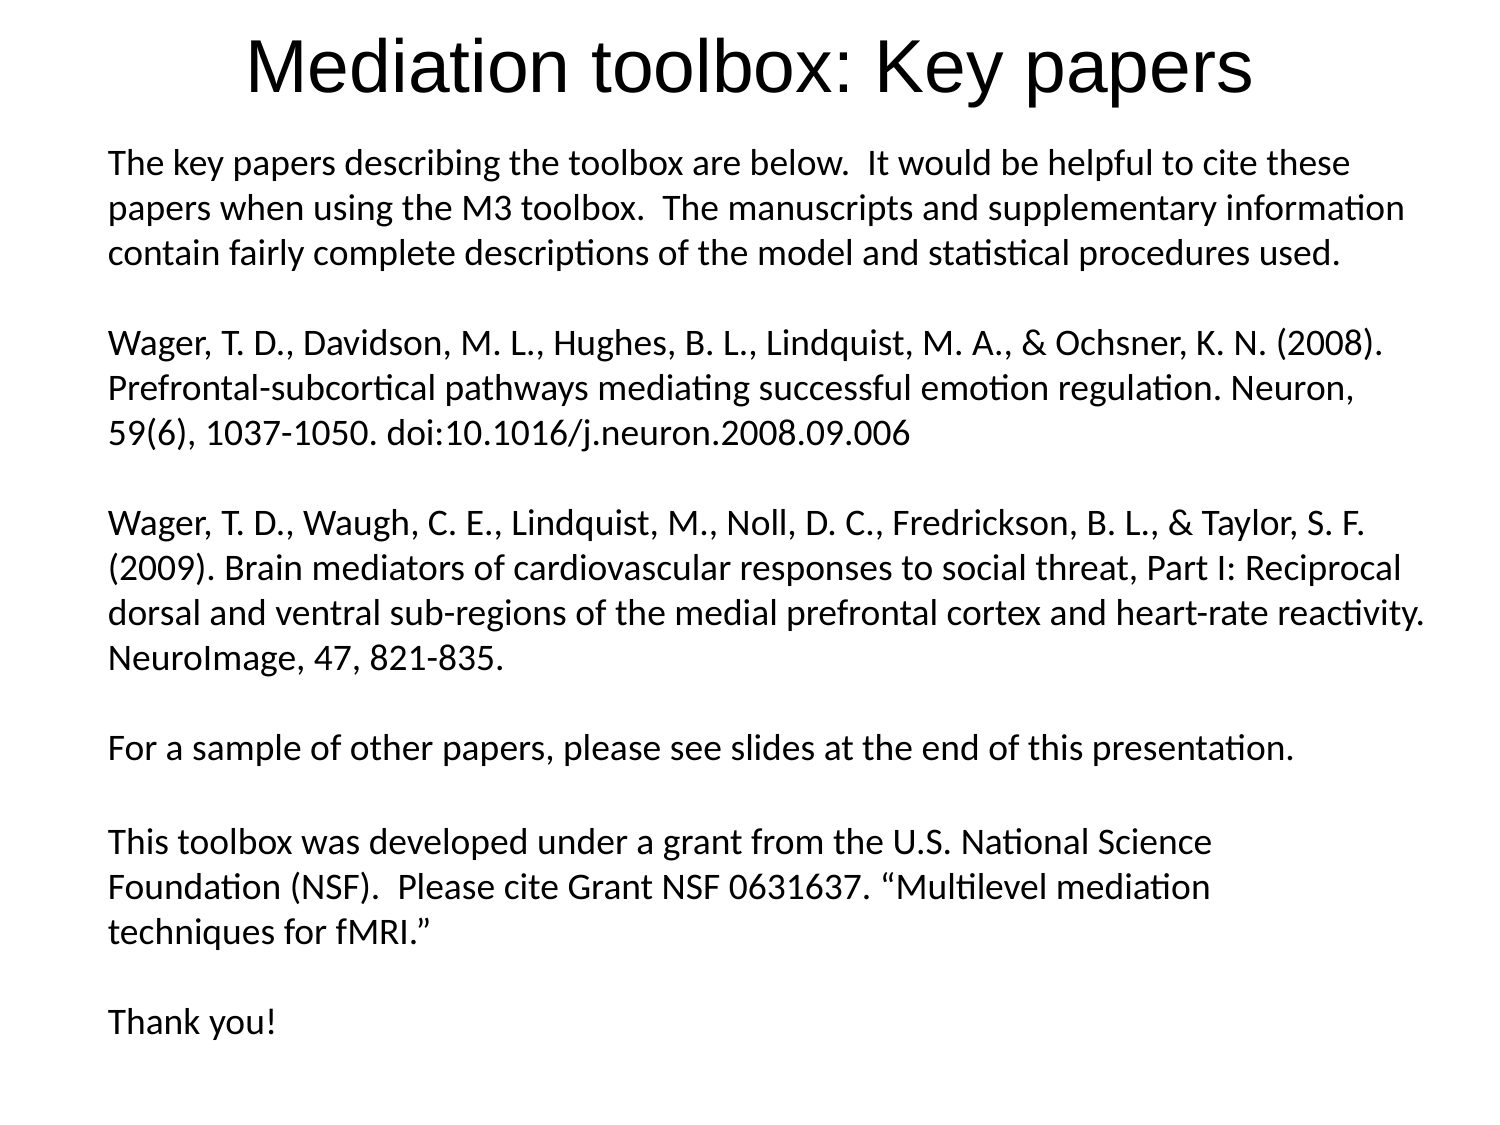

# Mediation toolbox: Key papers

The key papers describing the toolbox are below.  It would be helpful to cite these papers when using the M3 toolbox.  The manuscripts and supplementary information contain fairly complete descriptions of the model and statistical procedures used.

Wager, T. D., Davidson, M. L., Hughes, B. L., Lindquist, M. A., & Ochsner, K. N. (2008). Prefrontal-subcortical pathways mediating successful emotion regulation. Neuron, 59(6), 1037-1050. doi:10.1016/j.neuron.2008.09.006

Wager, T. D., Waugh, C. E., Lindquist, M., Noll, D. C., Fredrickson, B. L., & Taylor, S. F. (2009). Brain mediators of cardiovascular responses to social threat, Part I: Reciprocal dorsal and ventral sub-regions of the medial prefrontal cortex and heart-rate reactivity. NeuroImage, 47, 821-835.

For a sample of other papers, please see slides at the end of this presentation.
This toolbox was developed under a grant from the U.S. National Science Foundation (NSF).  Please cite Grant NSF 0631637. “Multilevel mediation techniques for fMRI.”

Thank you!